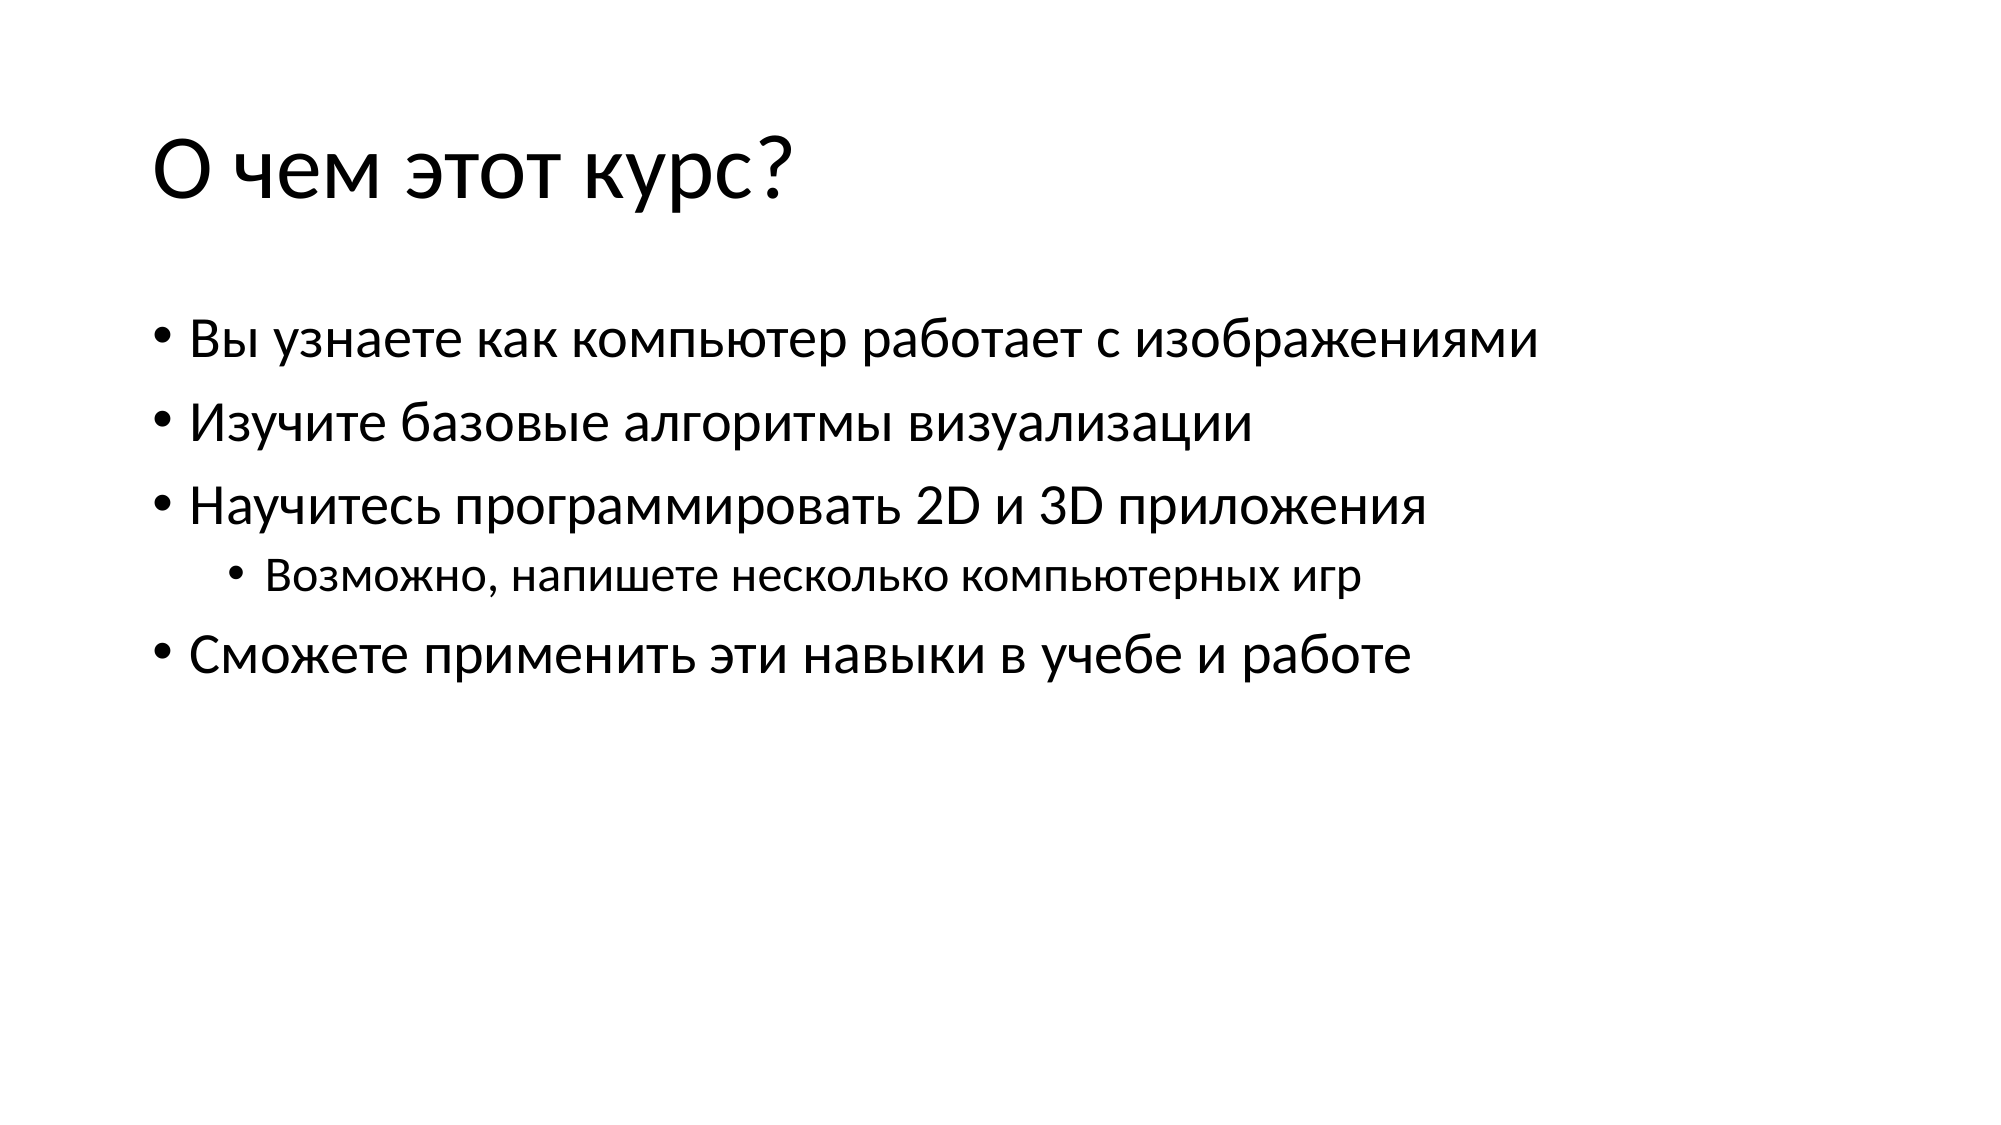

# О чем этот курс?
Вы узнаете как компьютер работает с изображениями
Изучите базовые алгоритмы визуализации
Научитесь программировать 2D и 3D приложения
Возможно, напишете несколько компьютерных игр
Сможете применить эти навыки в учебе и работе